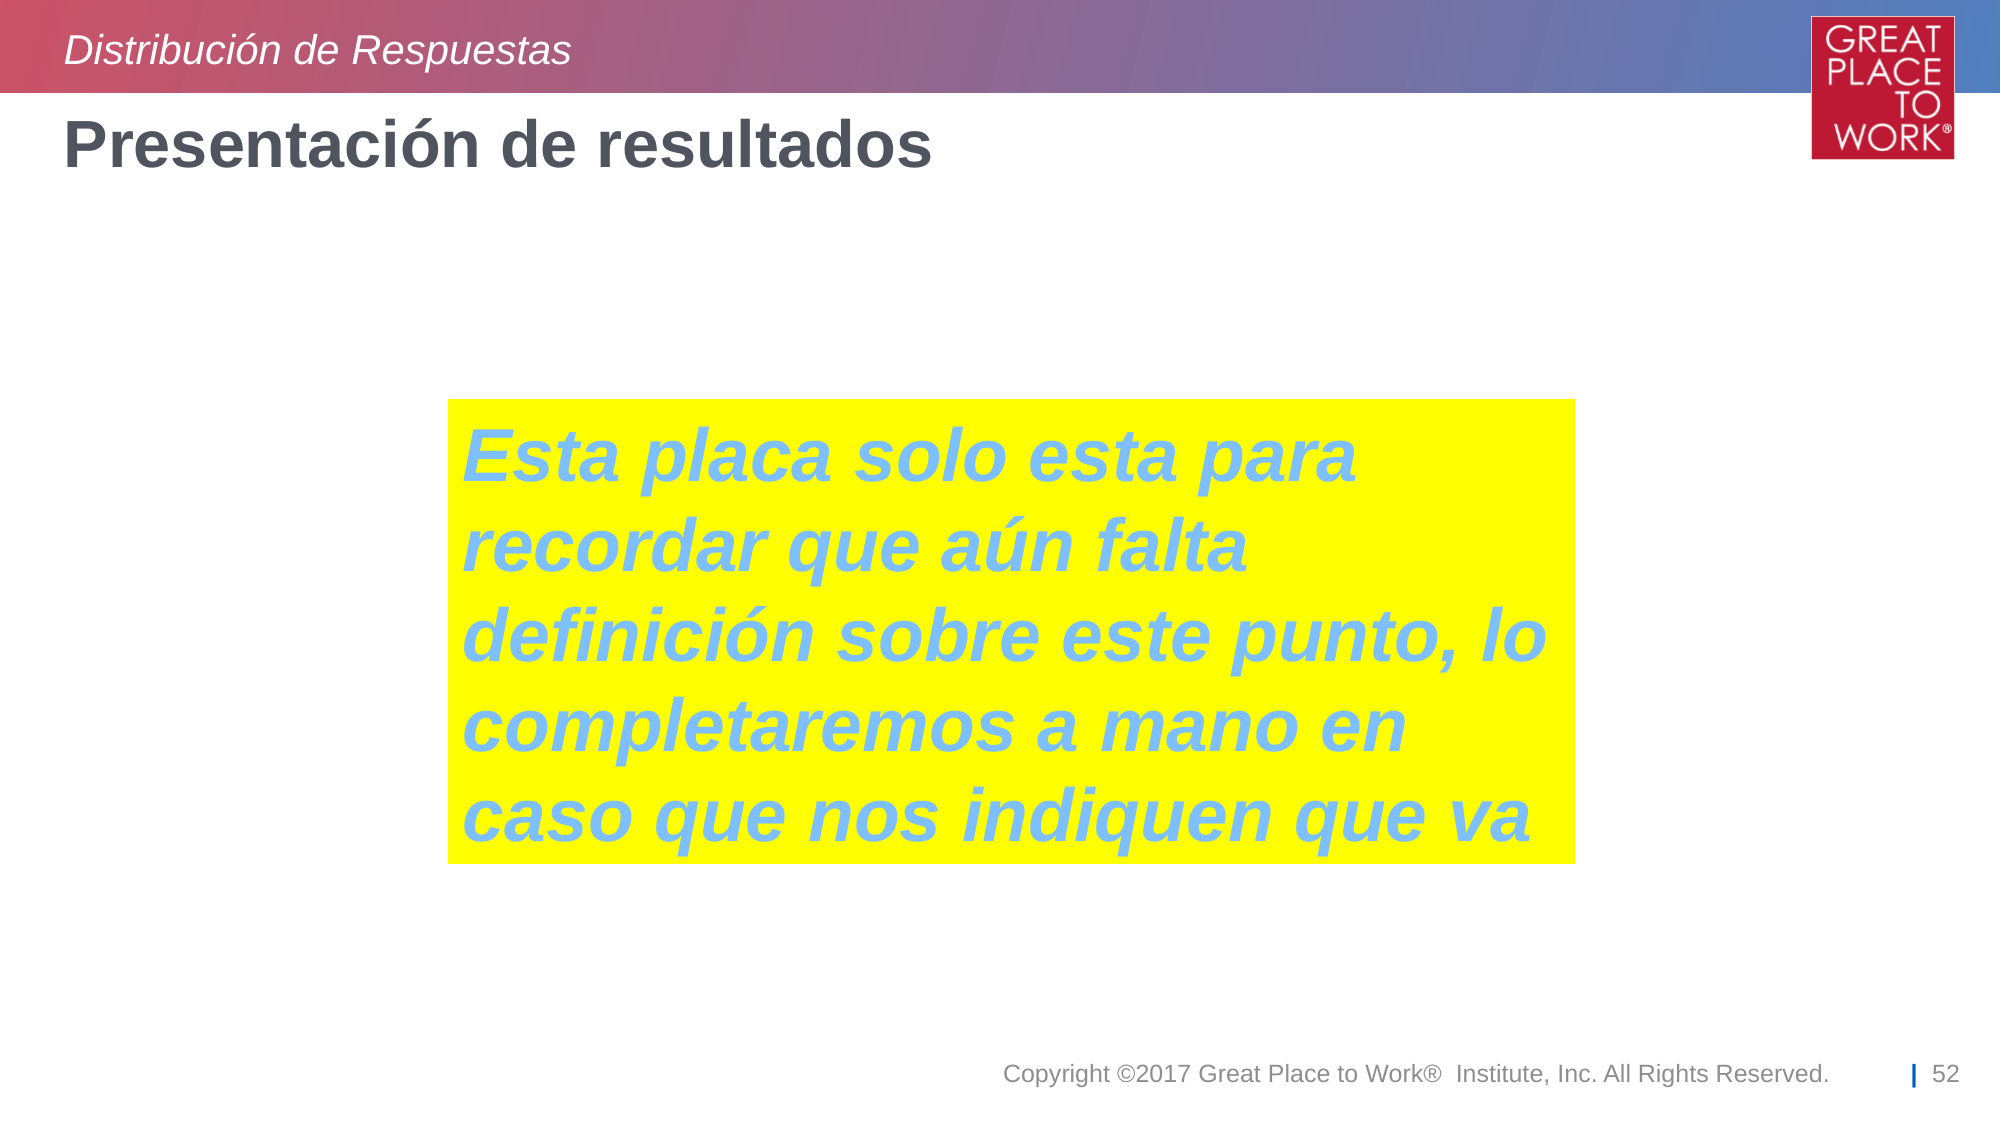

Distribución de Respuestas

# Presentación de resultados
Esta placa solo esta para recordar que aún falta definición sobre este punto, lo completaremos a mano en caso que nos indiquen que va
Copyright ©2017 Great Place to Work®  Institute, Inc. All Rights Reserved.
|  52